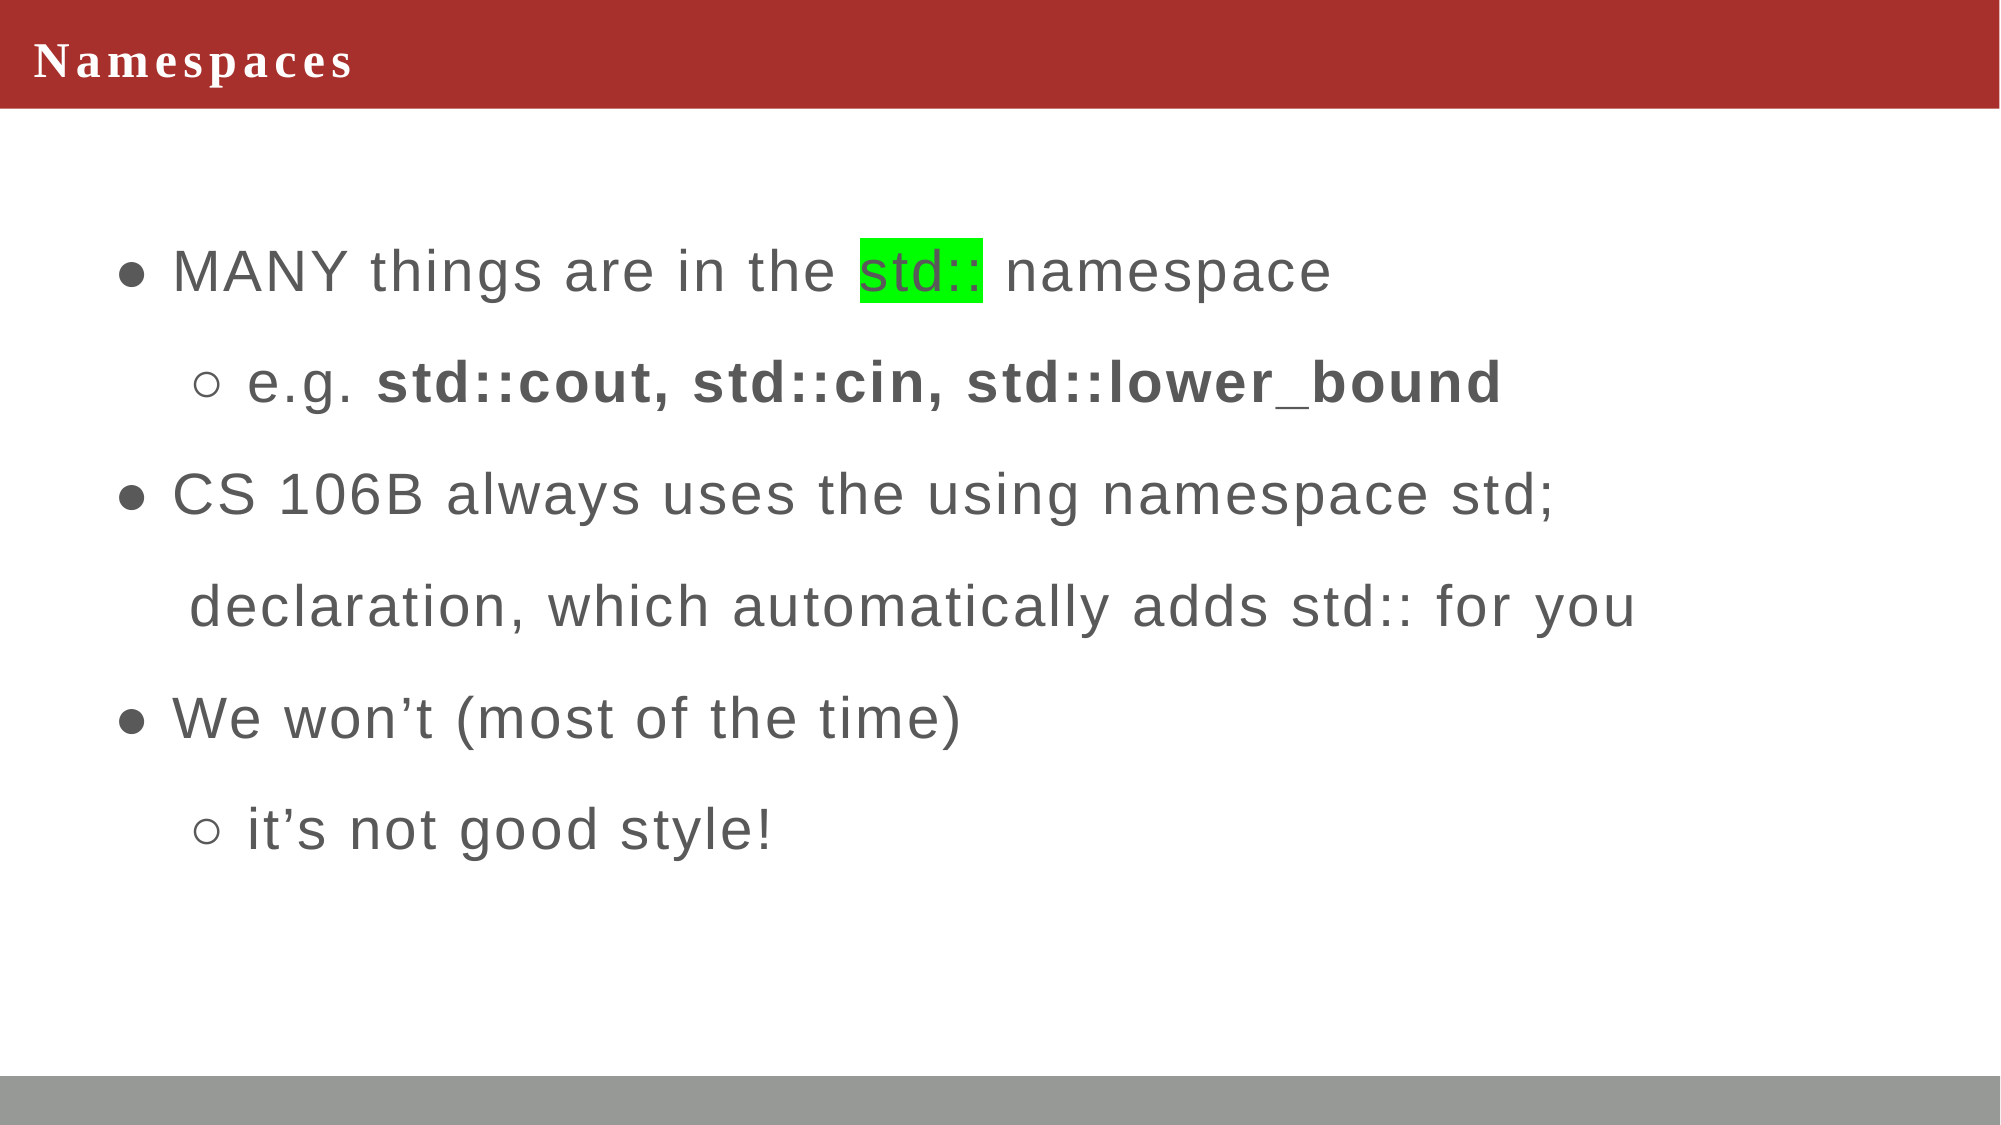

# Namespaces
● MANY things are in the std:: namespace
○ e.g. std::cout, std::cin, std::lower_bound
● CS 106B always uses the using namespace std;
declaration, which automatically adds std:: for you
● We won’t (most of the time)
○ it’s not good style!
5